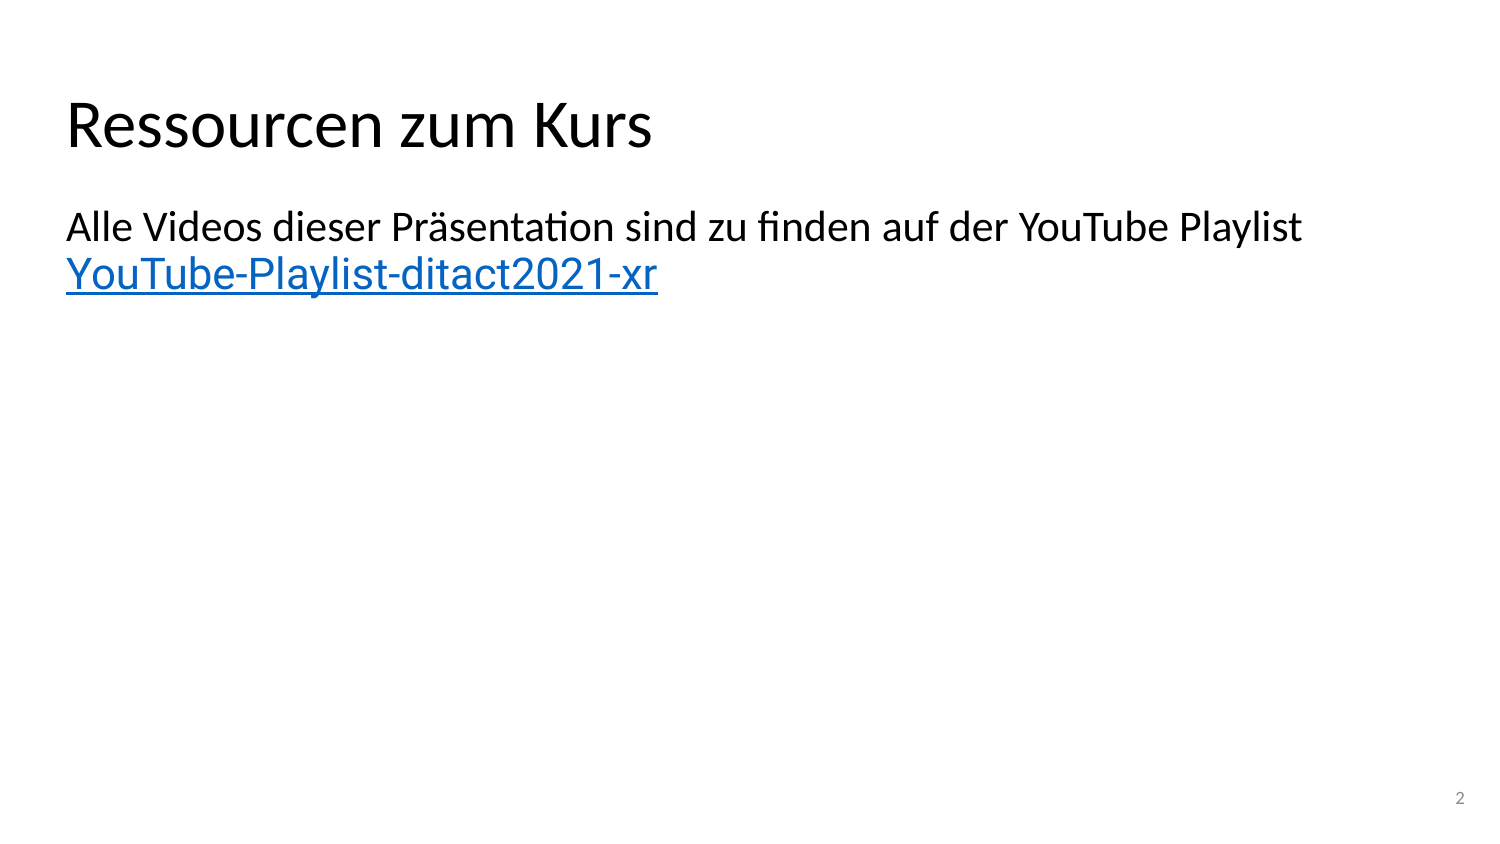

# Ressourcen zum Kurs
Alle Videos dieser Präsentation sind zu finden auf der YouTube Playlist YouTube-Playlist-ditact2021-xr
2